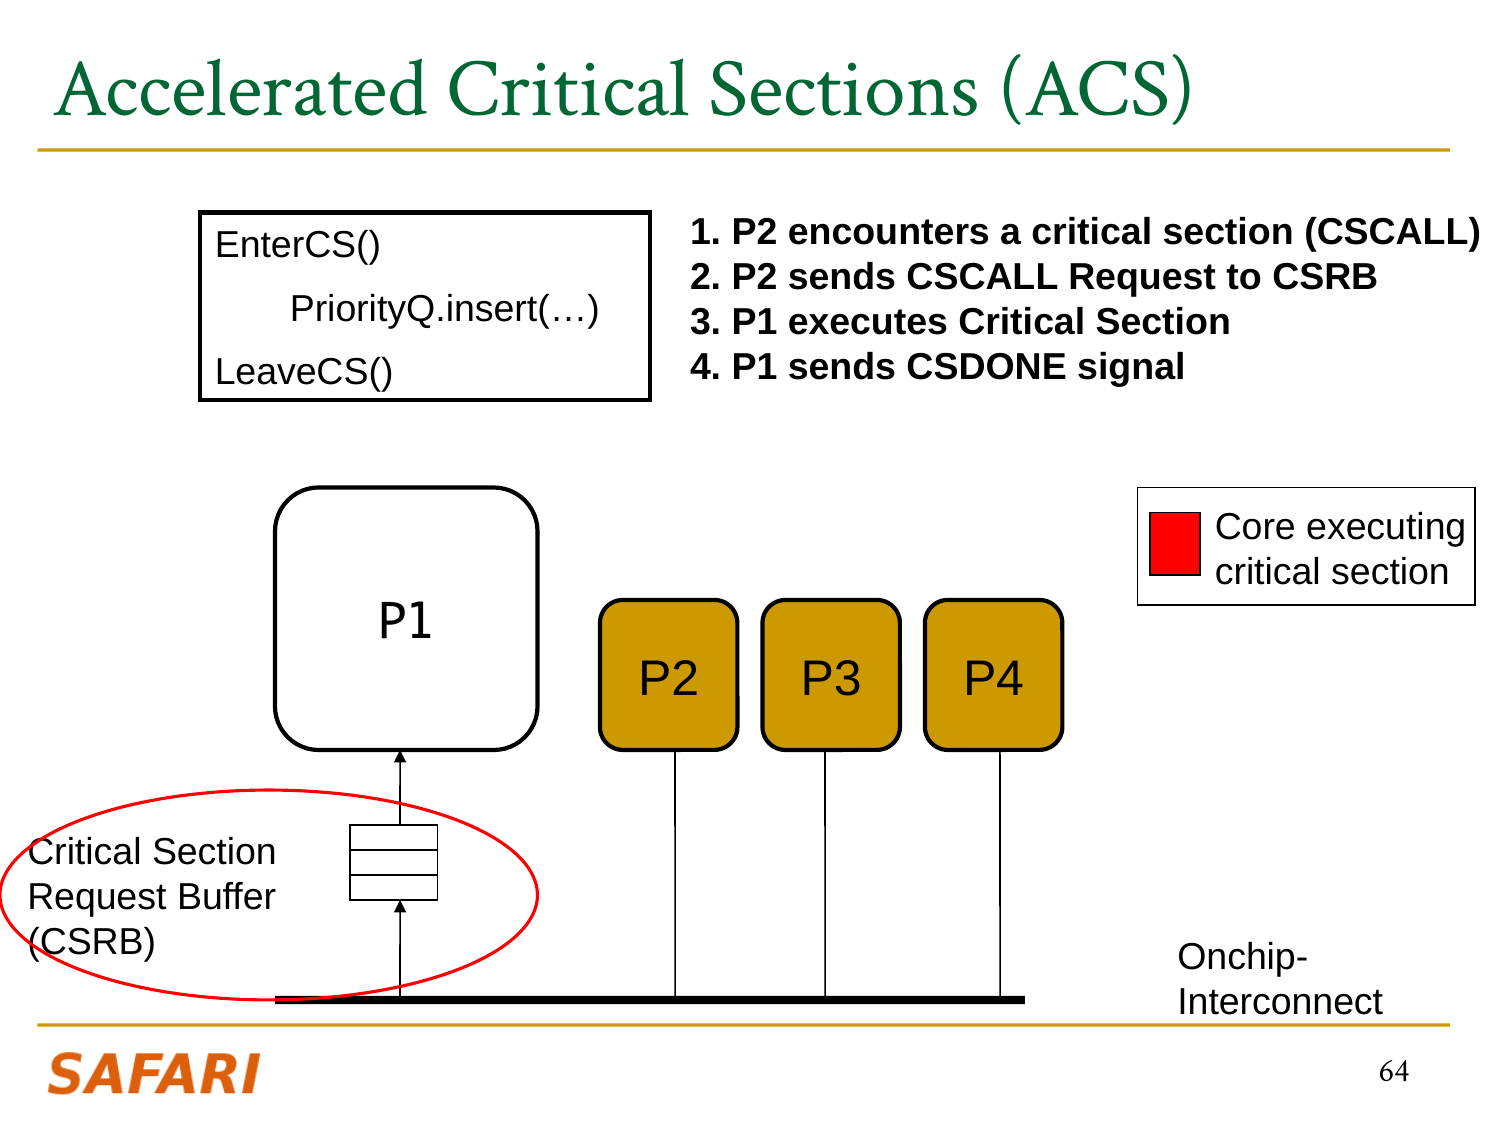

# Accelerated Critical Sections (ACS)

1. P2 encounters a critical section (CSCALL)
2. P2 sends CSCALL Request to CSRB
3. P1 executes Critical Section
4. P1 sends CSDONE signal
EnterCS()
PriorityQ.insert(…)
LeaveCS()
P1

Core executing critical section

P2
P3
P4

Critical Section
Request Buffer (CSRB)

Onchip-Interconnect

64